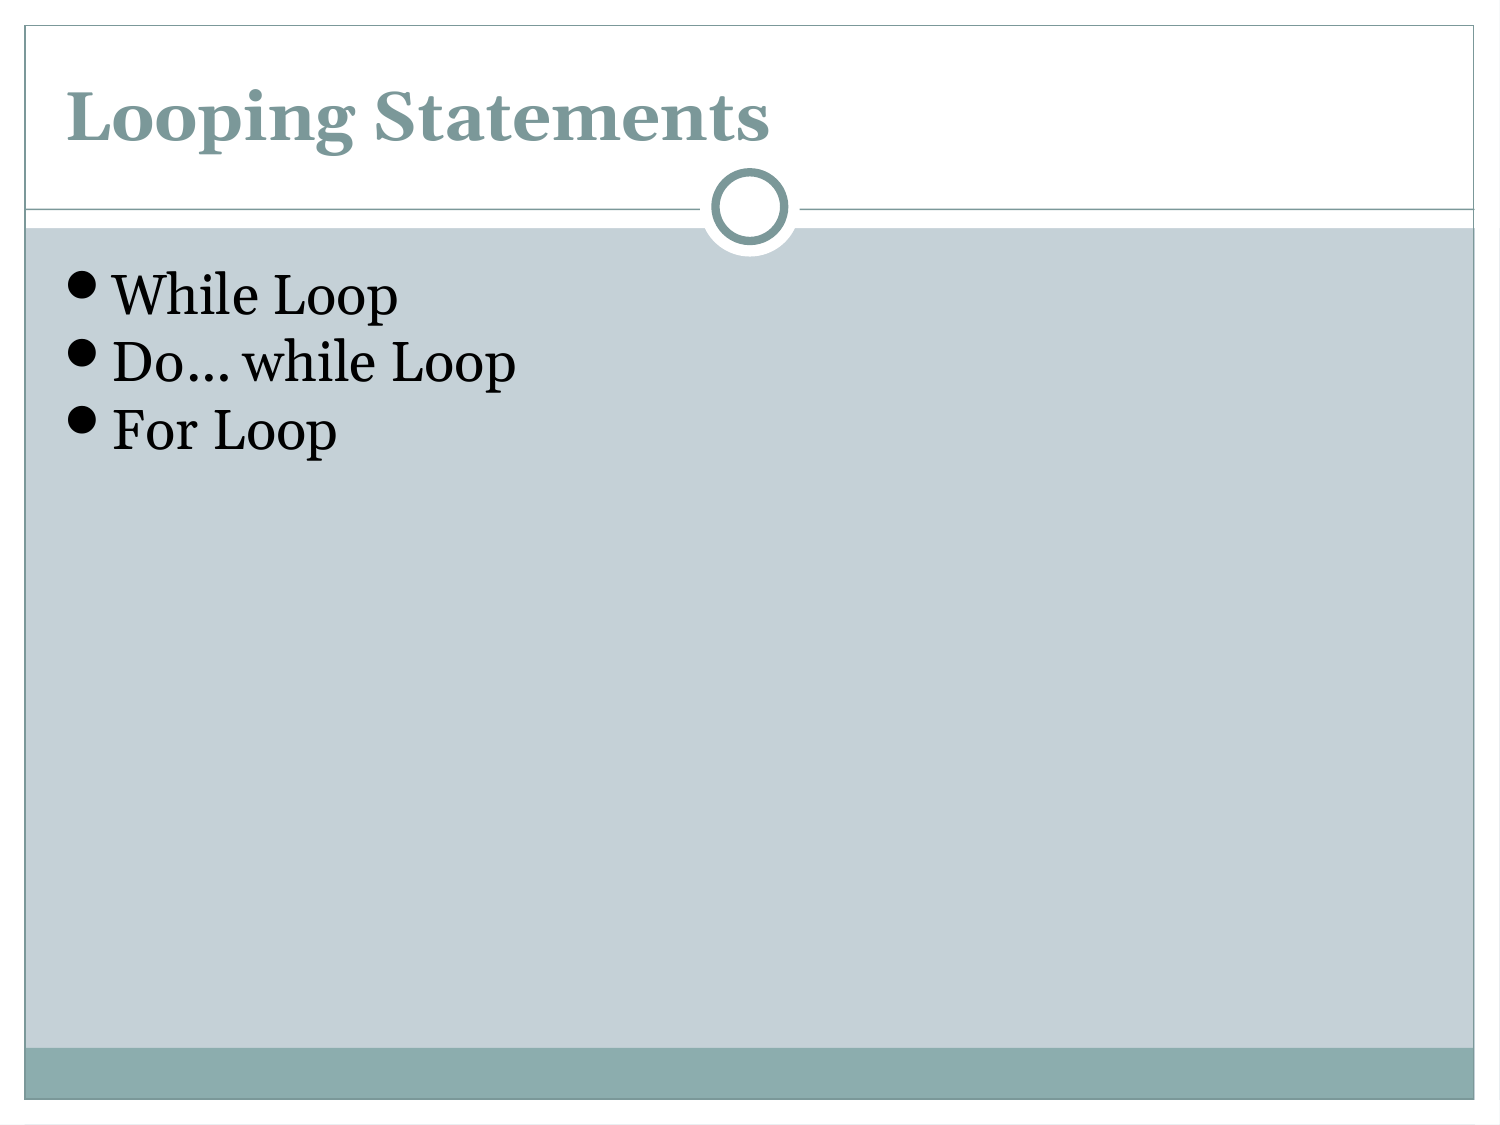

Looping Statements
While Loop
Do… while Loop
For Loop